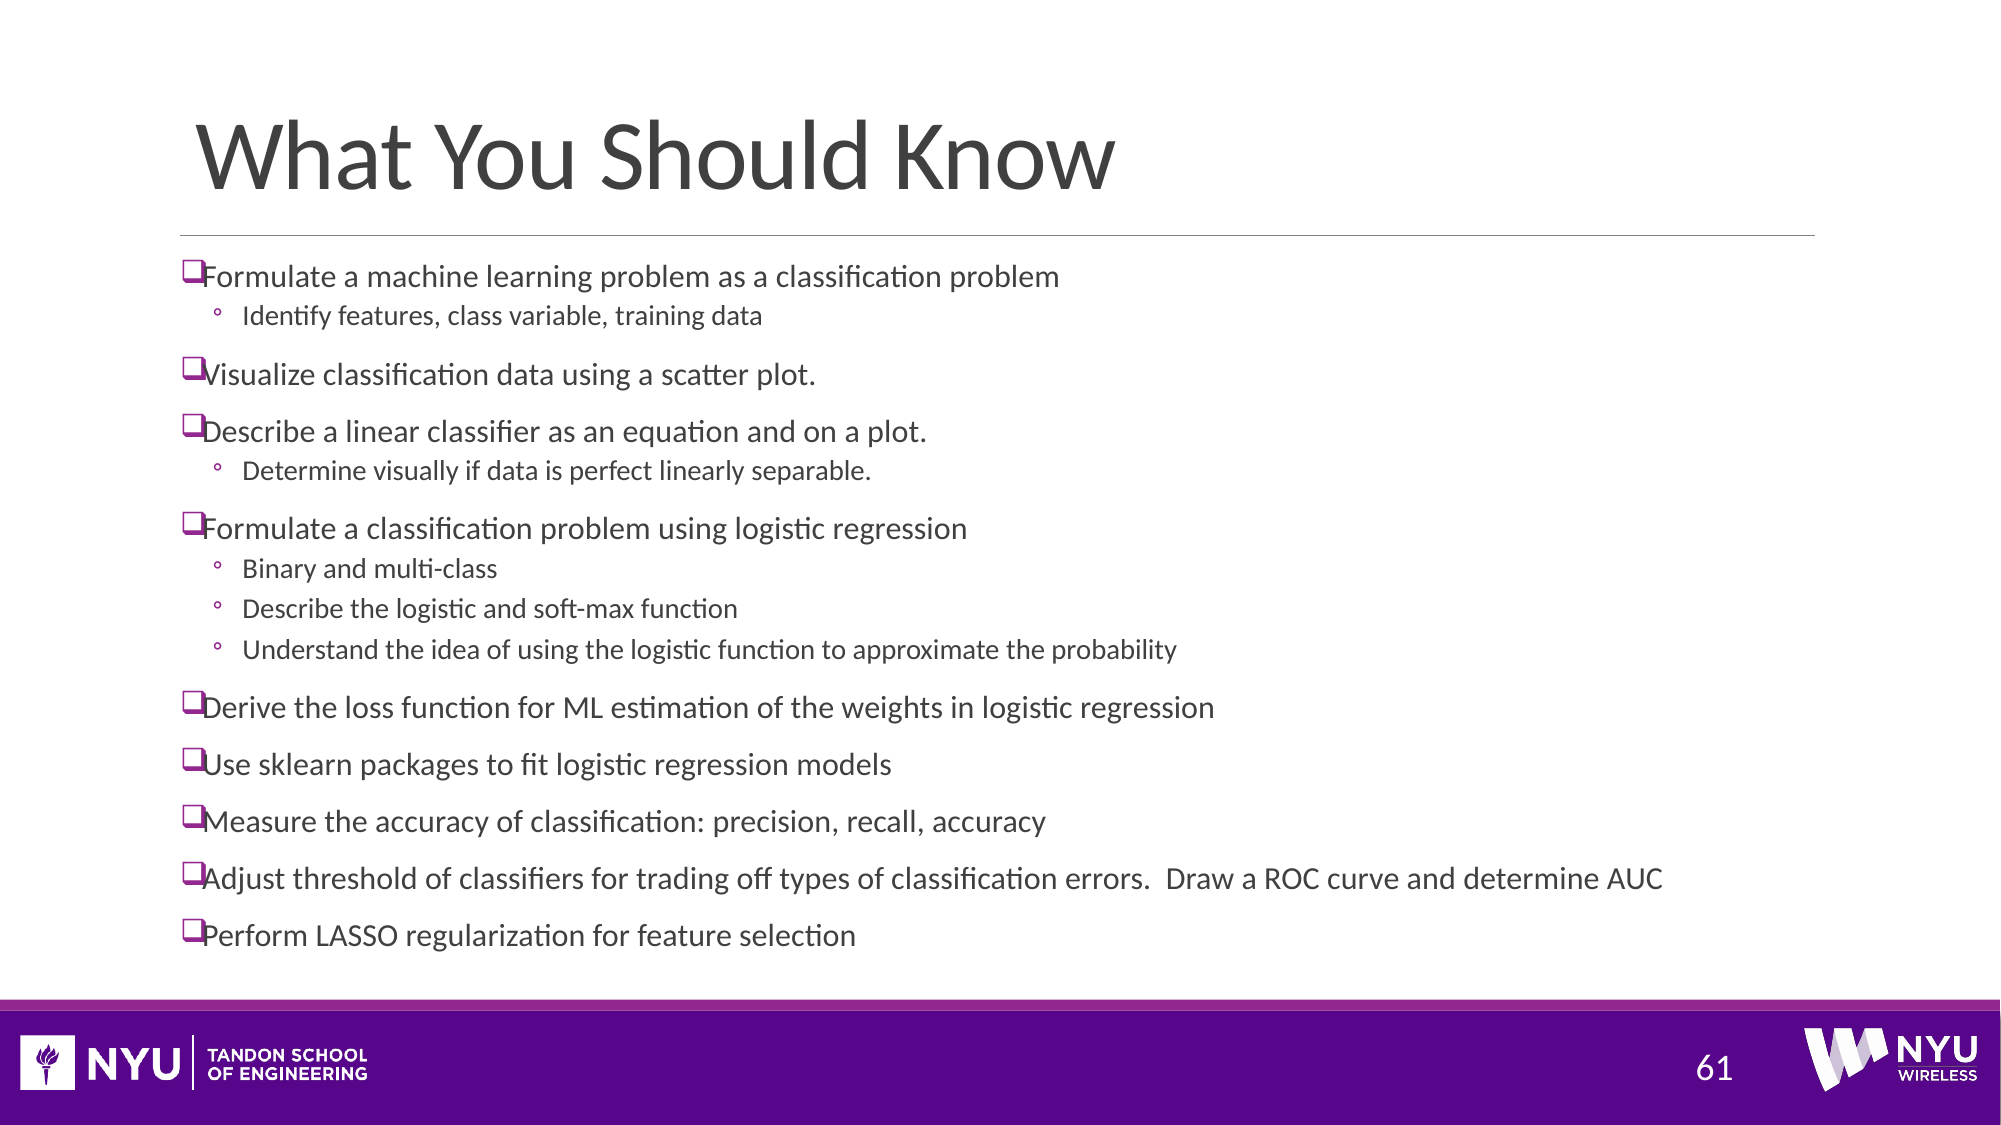

# What You Should Know
Formulate a machine learning problem as a classification problem
Identify features, class variable, training data
Visualize classification data using a scatter plot.
Describe a linear classifier as an equation and on a plot.
Determine visually if data is perfect linearly separable.
Formulate a classification problem using logistic regression
Binary and multi-class
Describe the logistic and soft-max function
Understand the idea of using the logistic function to approximate the probability
Derive the loss function for ML estimation of the weights in logistic regression
Use sklearn packages to fit logistic regression models
Measure the accuracy of classification: precision, recall, accuracy
Adjust threshold of classifiers for trading off types of classification errors.  Draw a ROC curve and determine AUC
Perform LASSO regularization for feature selection

61